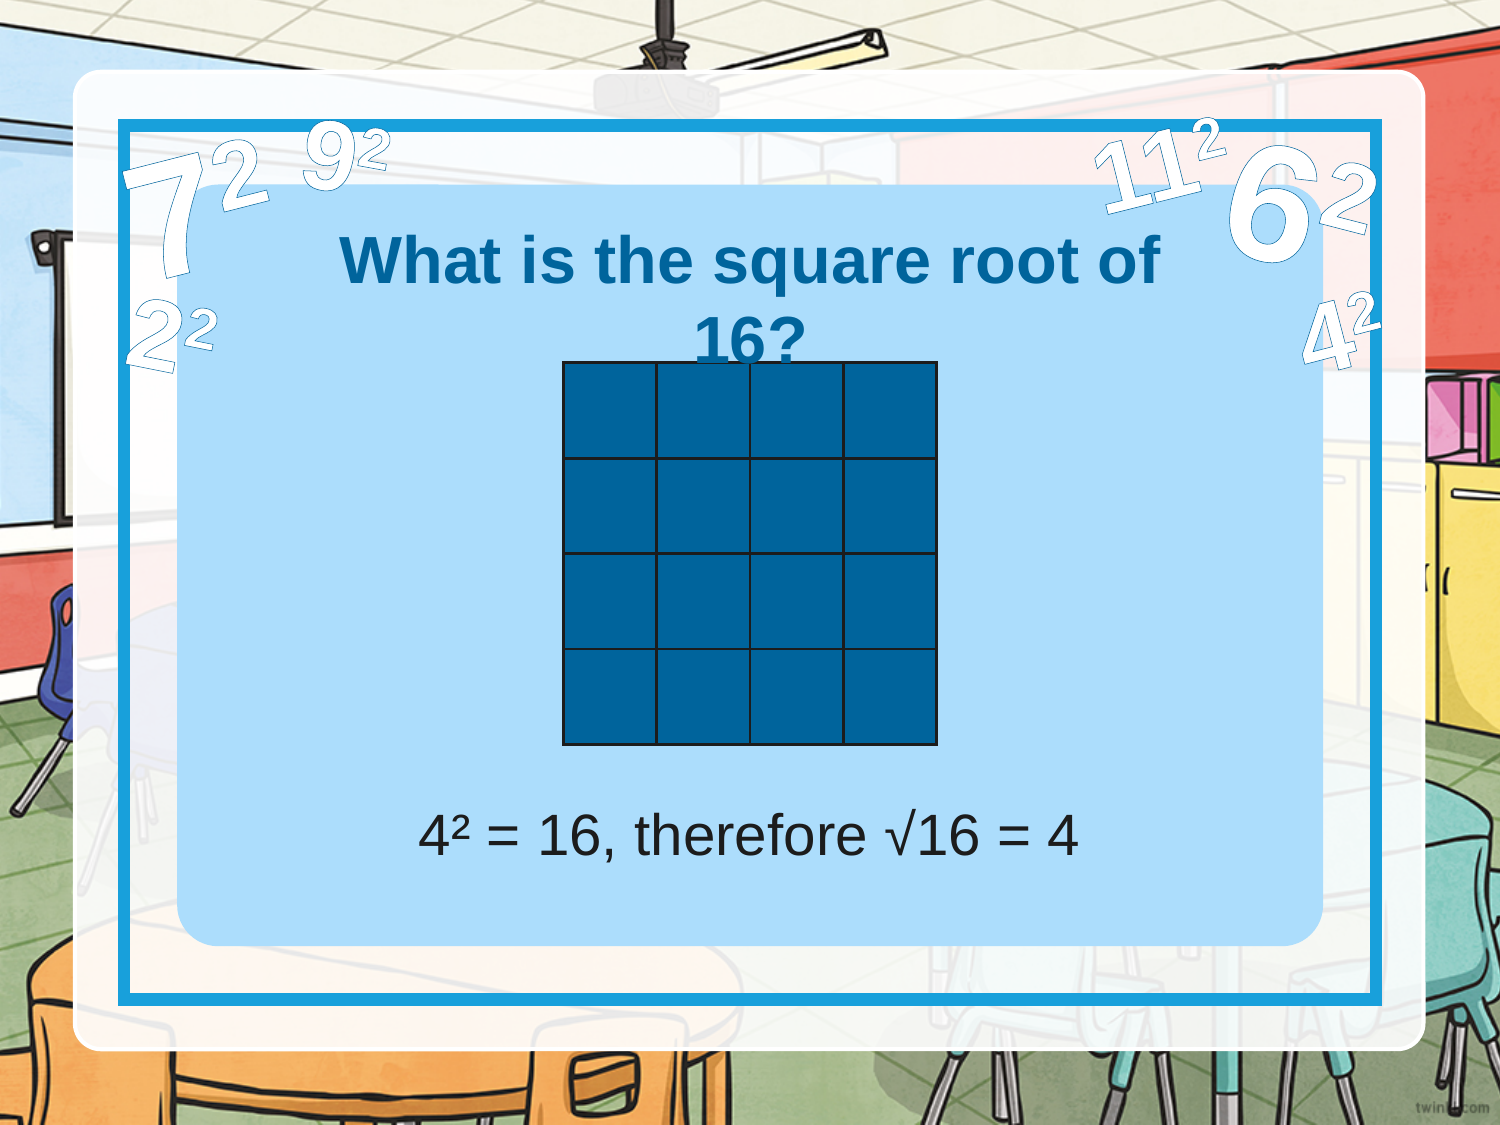

92
112
62
72
42
22

What is the square root of 16?
|  |  |  |  |
| --- | --- | --- | --- |
|  |  |  |  |
|  |  |  |  |
|  |  |  |  |
4² = 16, therefore √16 = 4